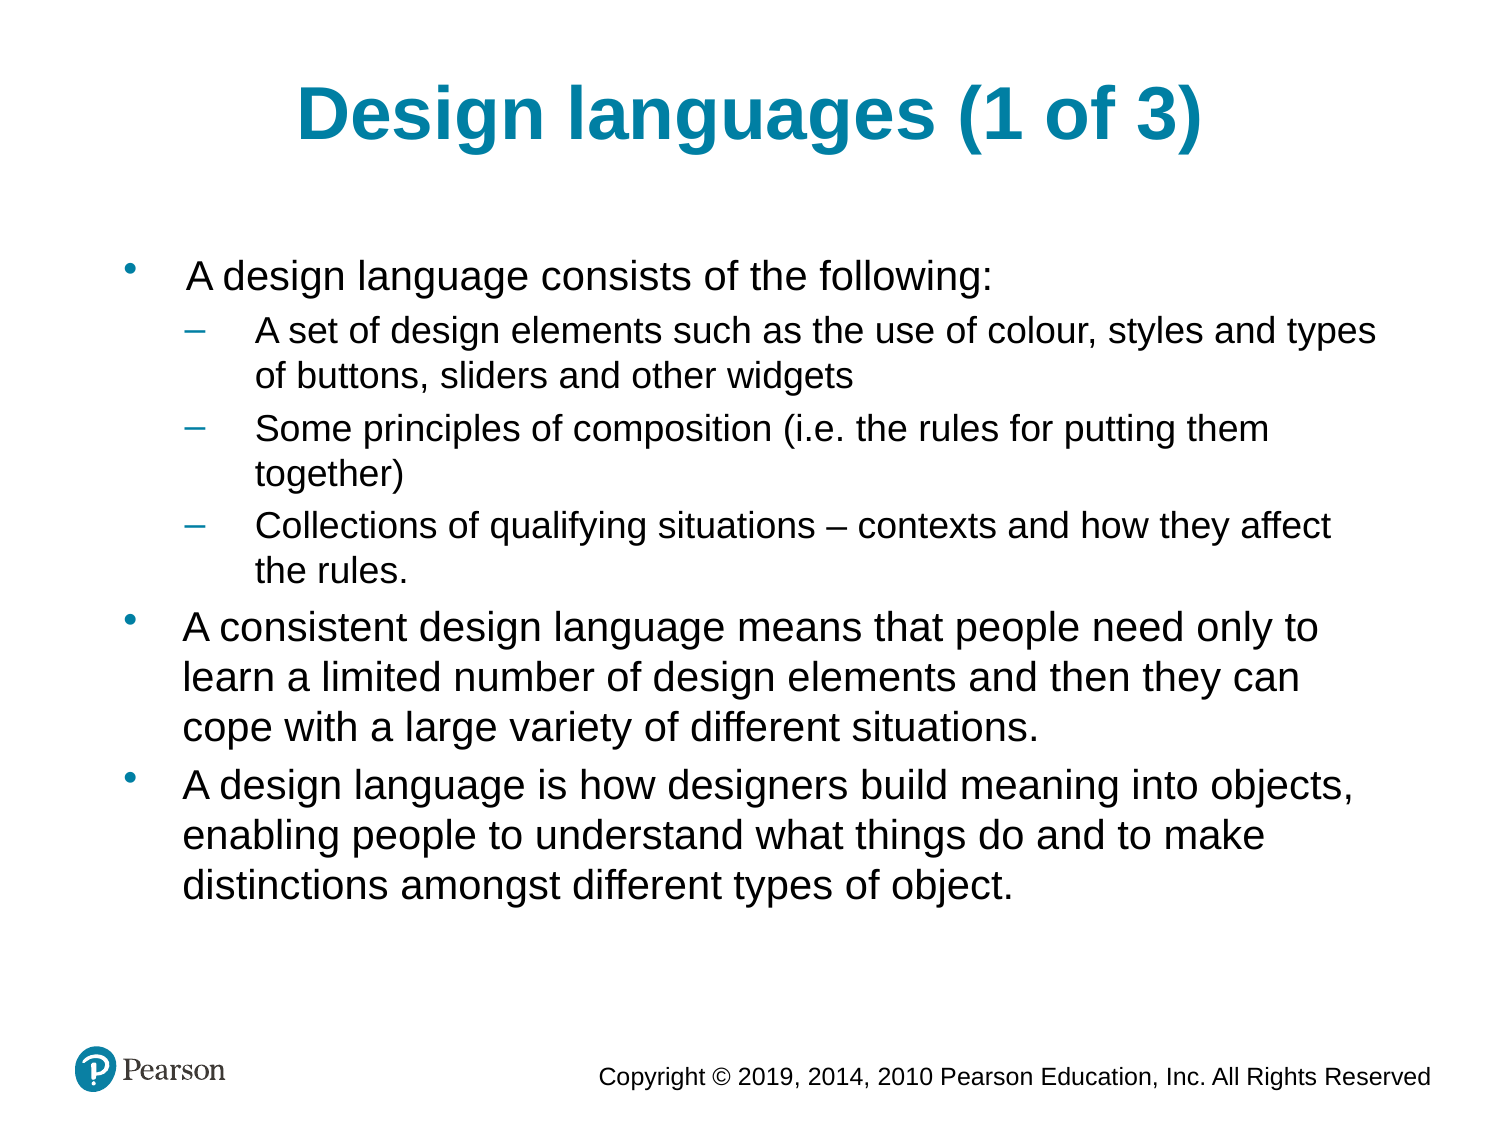

Design languages (1 of 3)
A design language consists of the following:
A set of design elements such as the use of colour, styles and types of buttons, sliders and other widgets
Some principles of composition (i.e. the rules for putting them together)
Collections of qualifying situations – contexts and how they affect the rules.
A consistent design language means that people need only to learn a limited number of design elements and then they can cope with a large variety of different situations.
A design language is how designers build meaning into objects, enabling people to understand what things do and to make distinctions amongst different types of object.